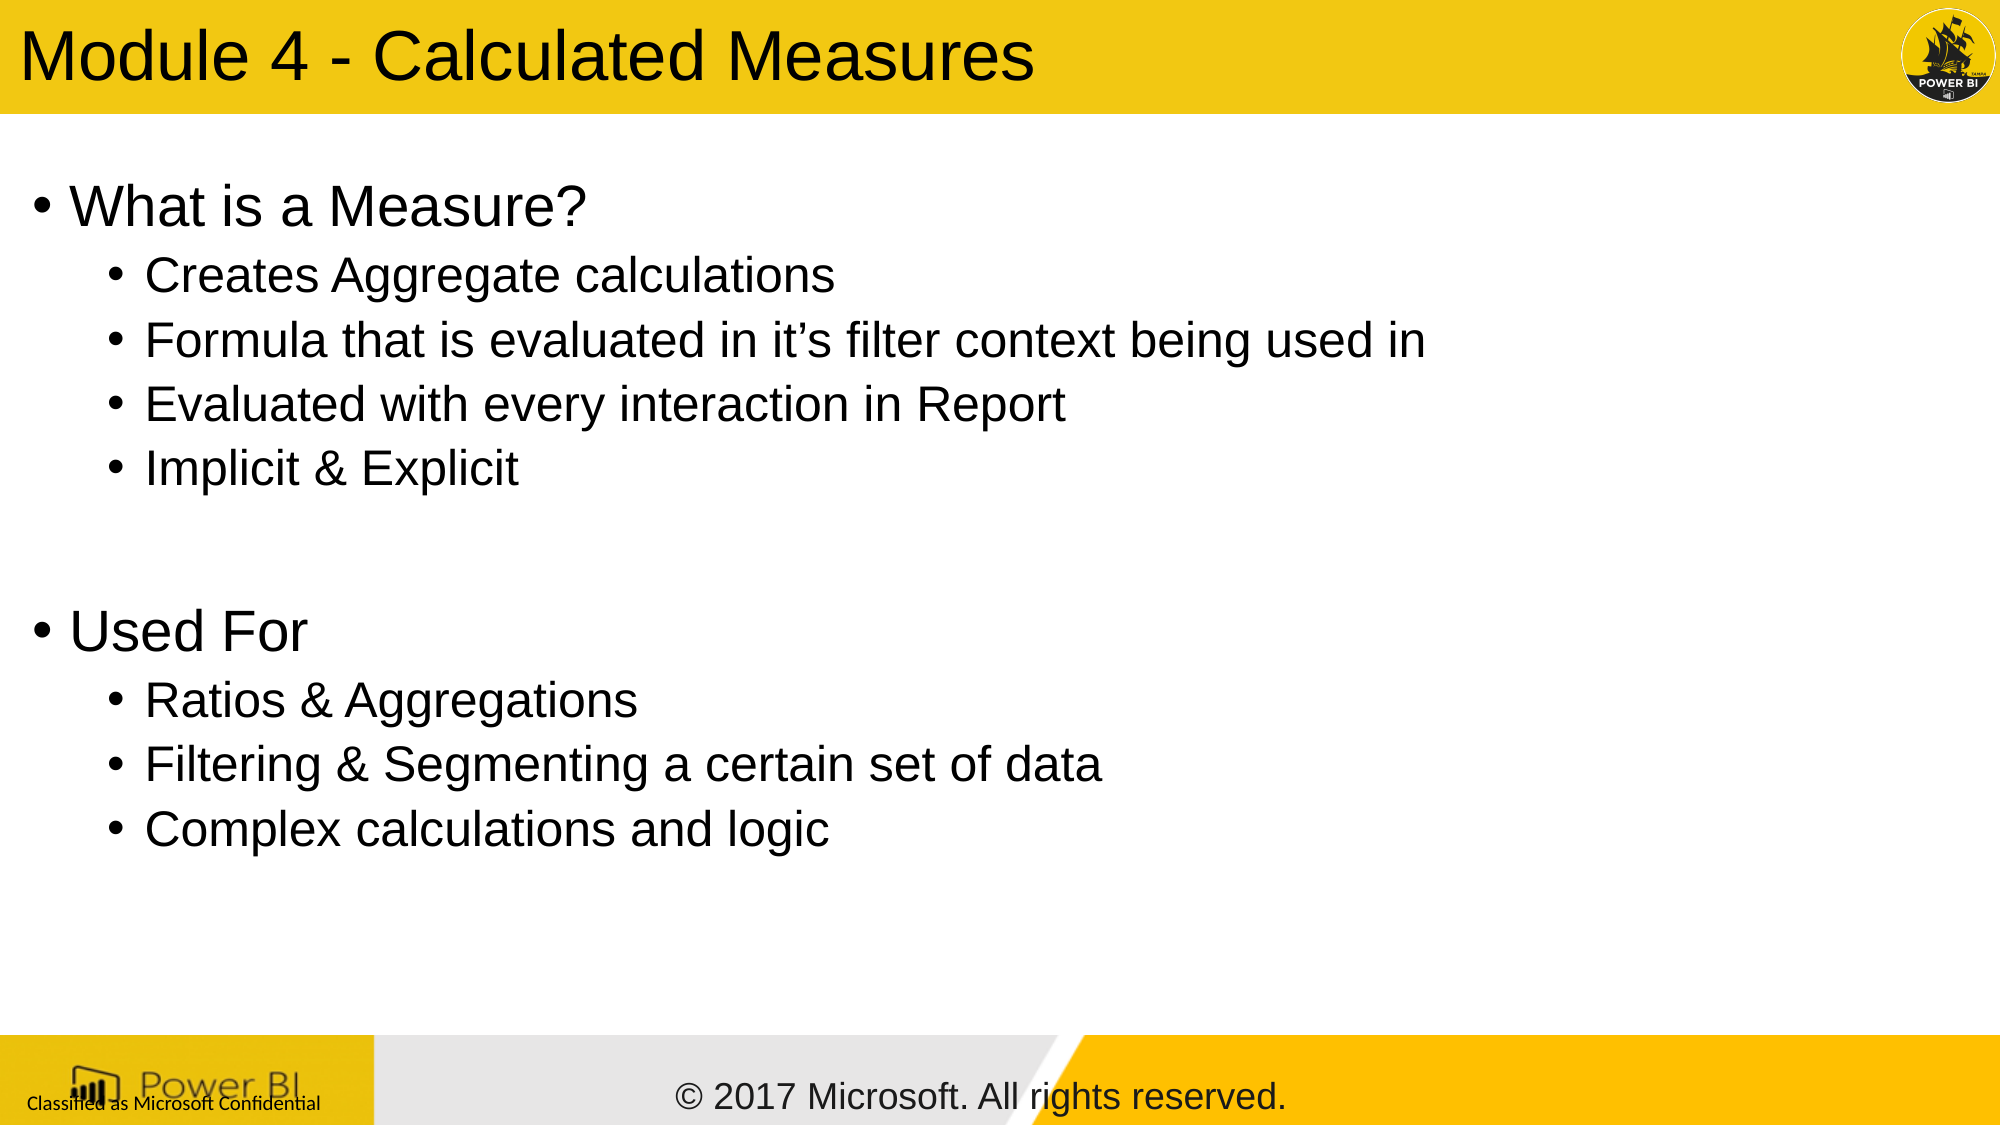

# Module 4 - Calculated Measures
What is a Measure?
Creates Aggregate calculations
Formula that is evaluated in it’s filter context being used in
Evaluated with every interaction in Report
Implicit & Explicit

Used For
Ratios & Aggregations
Filtering & Segmenting a certain set of data
Complex calculations and logic